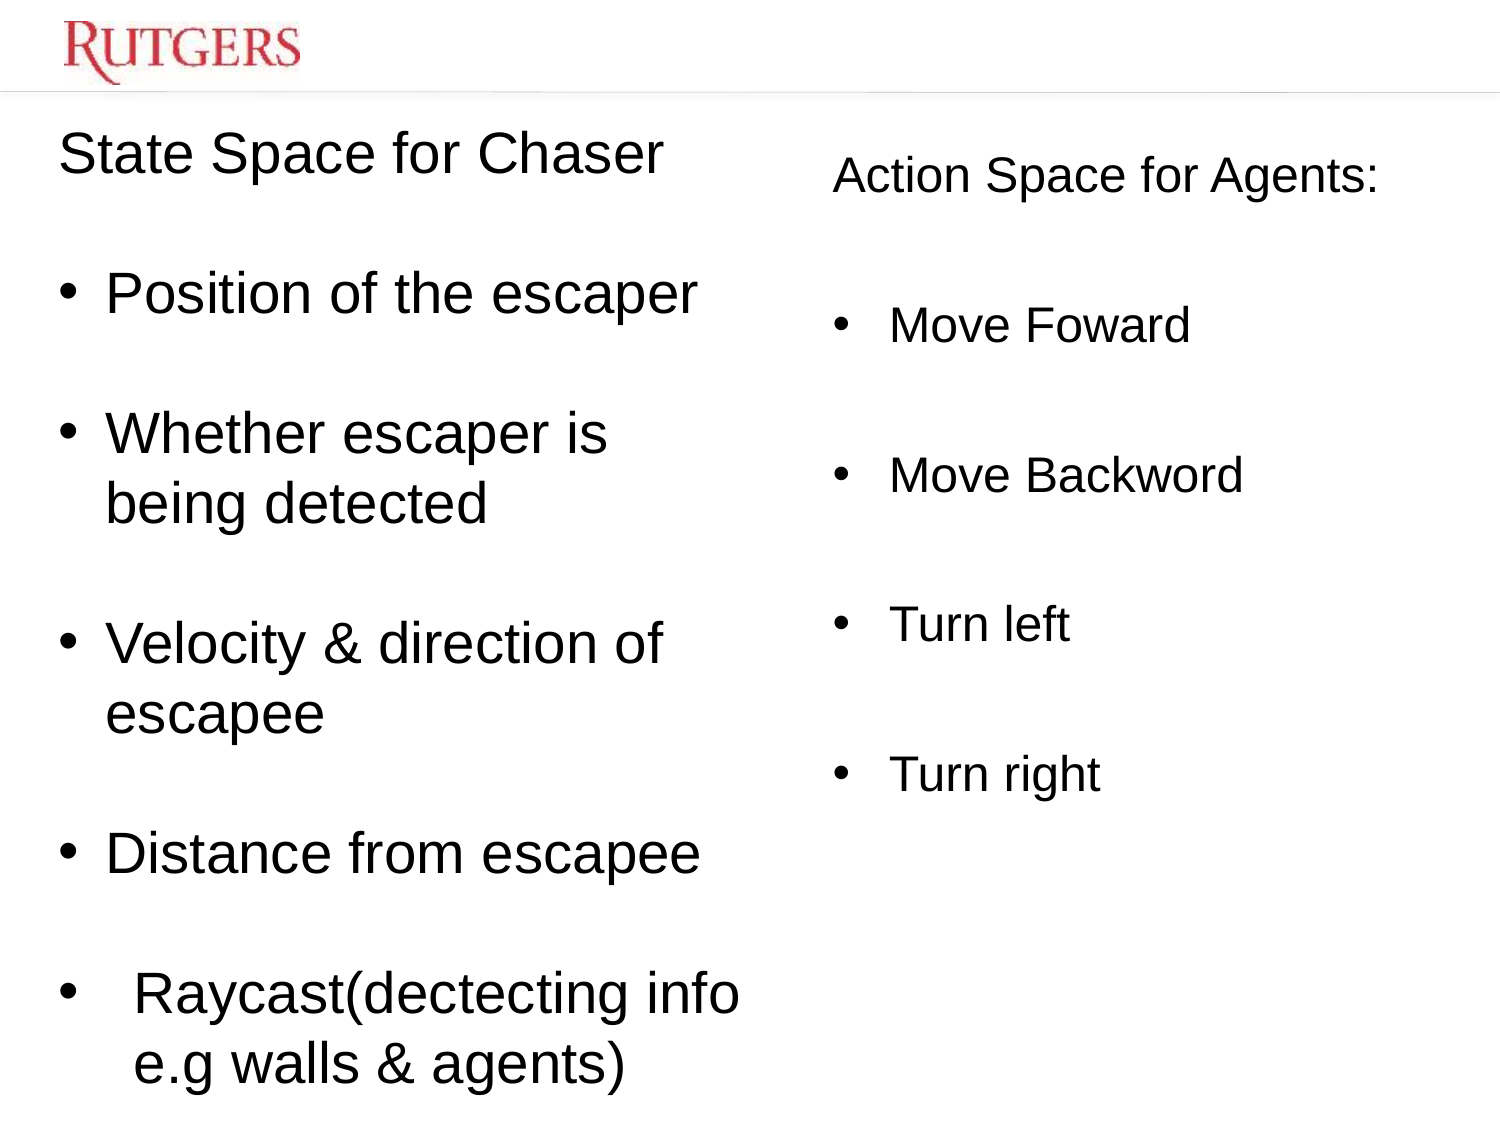

State Space for Chaser

Position of the escaper

Whether escaper is being detected

Velocity & direction of escapee

Distance from escapee

Raycast(dectecting info e.g walls & agents)

Action Space for Agents:

Move Foward

Move Backword

Turn left

Turn right